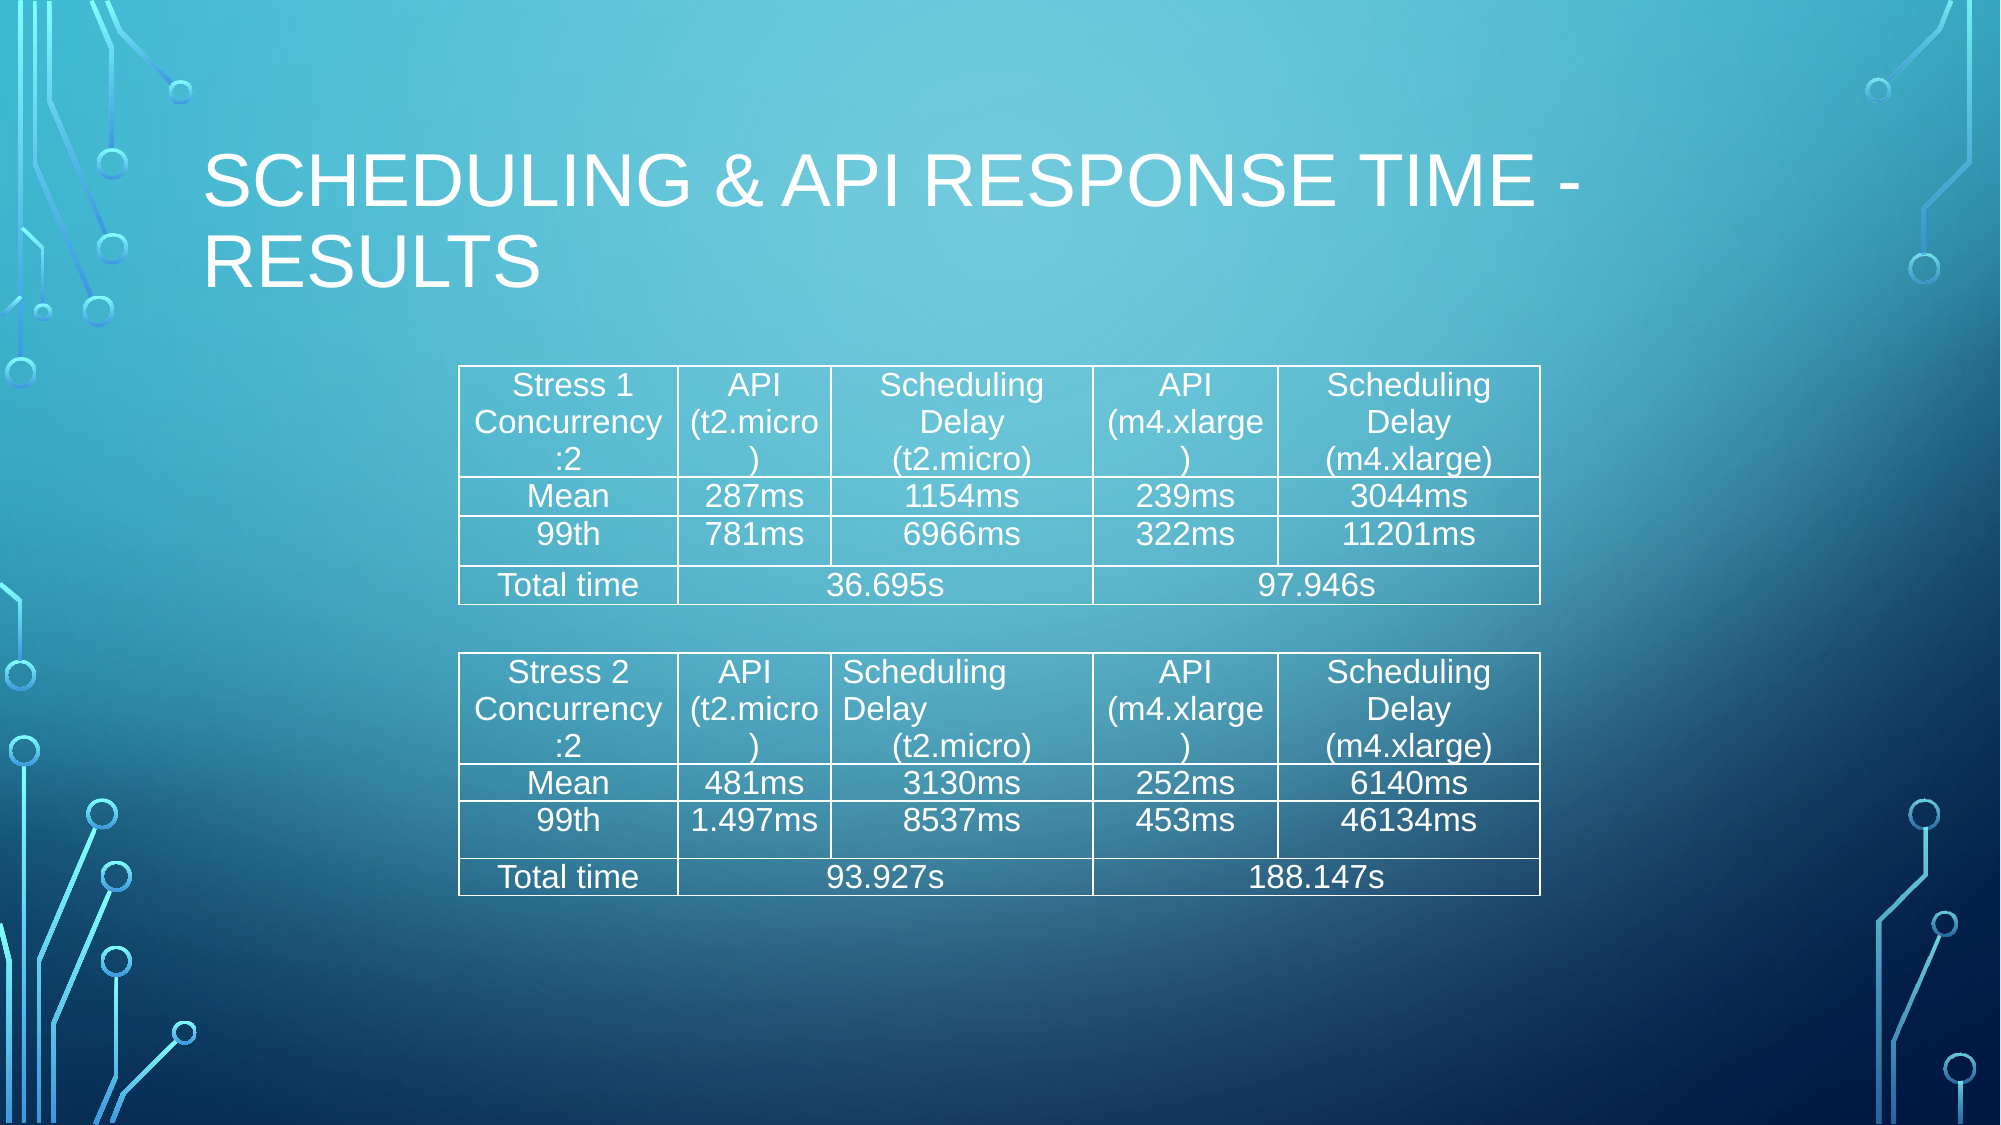

# Scheduling & Api response time - Results
| Stress 1 Concurrency:2 | API (t2.micro) | Scheduling Delay (t2.micro) | API (m4.xlarge) | Scheduling Delay (m4.xlarge) |
| --- | --- | --- | --- | --- |
| Mean | 287ms | 1154ms | 239ms | 3044ms |
| 99th | 781ms | 6966ms | 322ms | 11201ms |
| Total time | 36.695s |  | 97.946s |  |
| Stress 2 Concurrency:2 | API   (t2.micro) | Scheduling Delay (t2.micro) | API (m4.xlarge) | Scheduling Delay (m4.xlarge) |
| --- | --- | --- | --- | --- |
| Mean | 481ms | 3130ms | 252ms | 6140ms |
| 99th | 1.497ms | 8537ms | 453ms | 46134ms |
| Total time | 93.927s |  | 188.147s |  |